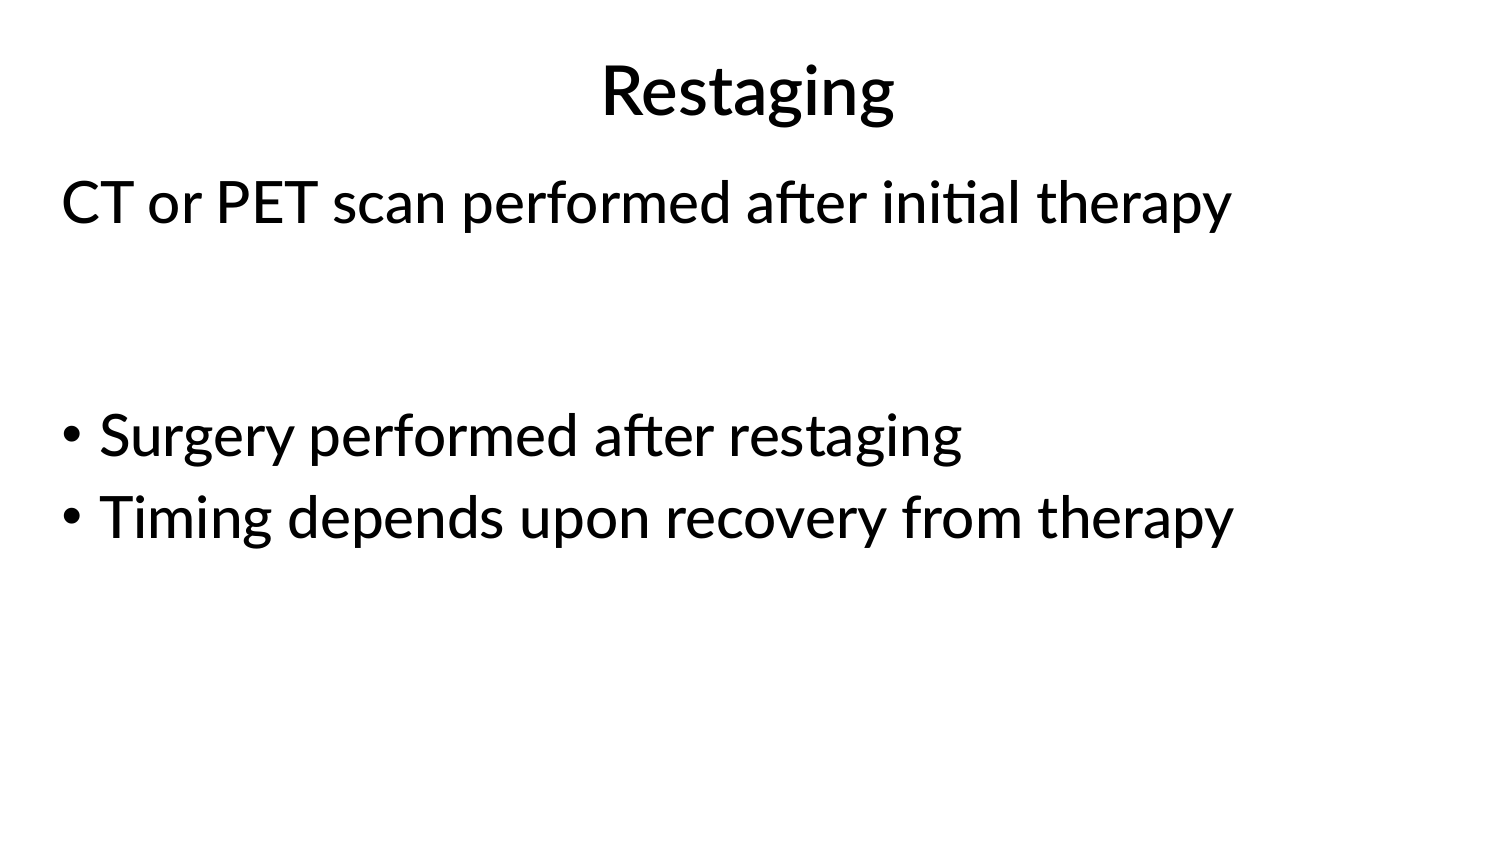

# Restaging
CT or PET scan performed after initial therapy

Surgery performed after restaging
Timing depends upon recovery from therapy